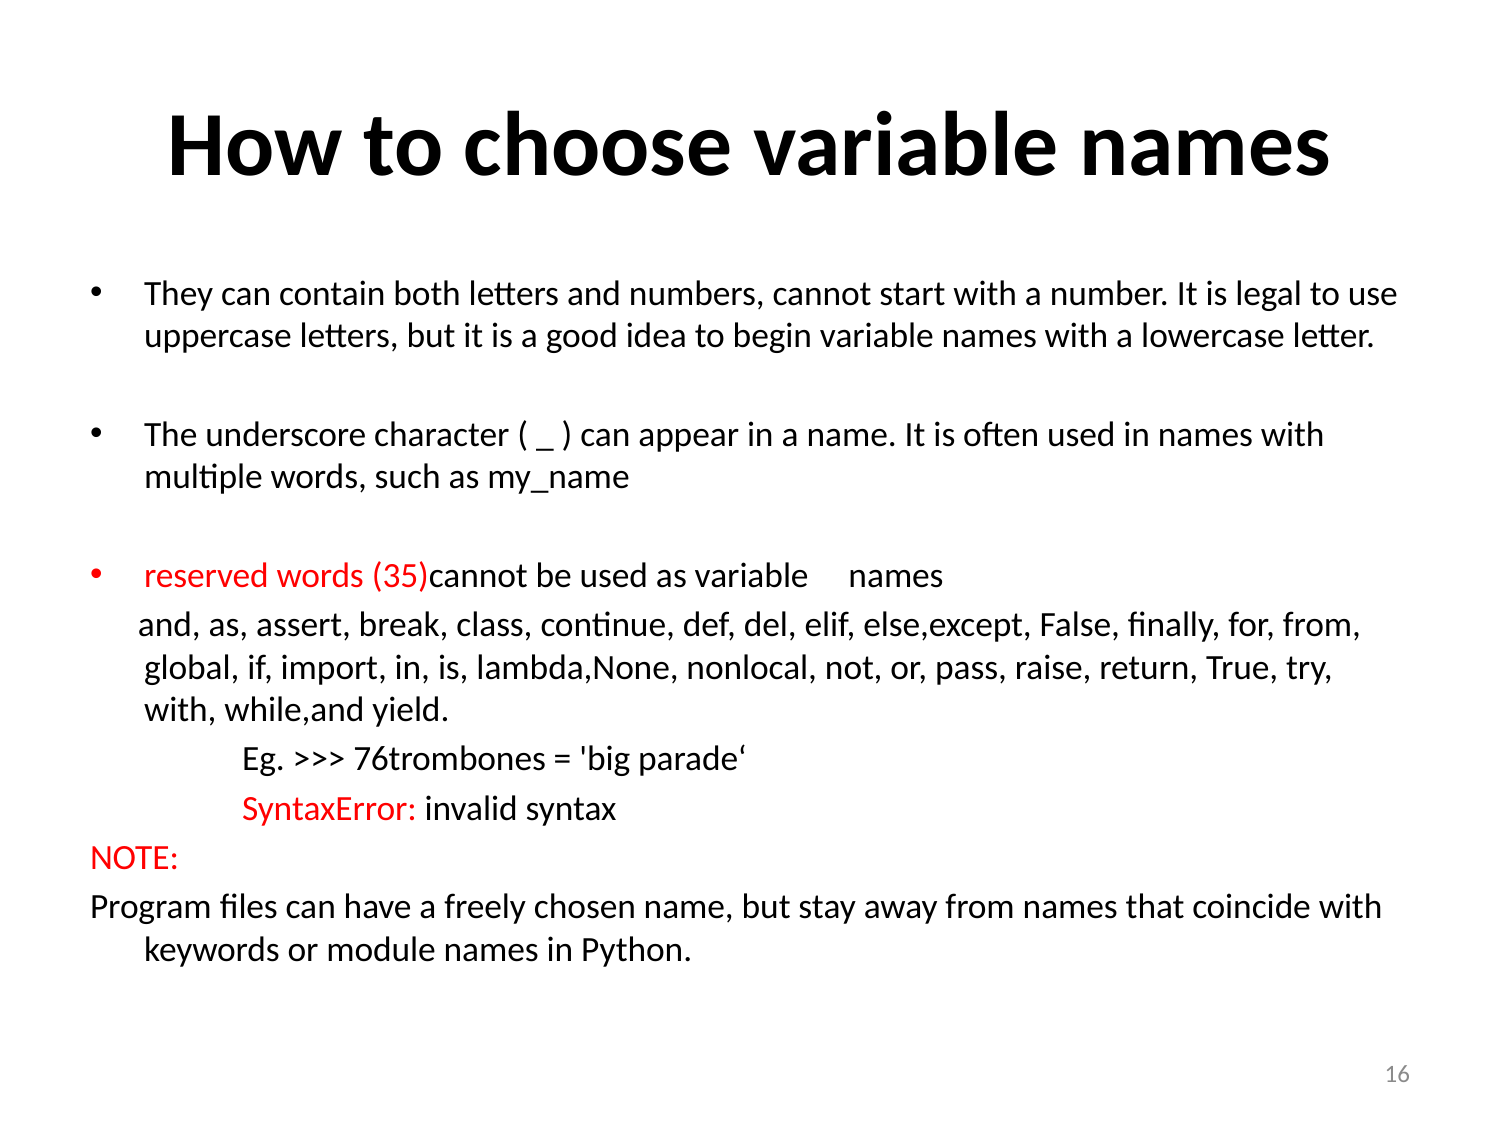

# How to choose variable names
They can contain both letters and numbers, cannot start with a number. It is legal to use uppercase letters, but it is a good idea to begin variable names with a lowercase letter.

The underscore character ( _ ) can appear in a name. It is often used in names with multiple words, such as my_name

reserved words (35)cannot be used as variable     names
      and, as, assert, break, class, continue, def, del, elif, else,except, False, finally, for, from, global, if, import, in, is, lambda,None, nonlocal, not, or, pass, raise, return, True, try, with, while,and yield.
                   Eg. >>> 76trombones = 'big parade‘
                   SyntaxError: invalid syntax
NOTE:
Program files can have a freely chosen name, but stay away from names that coincide with keywords or module names in Python.
16